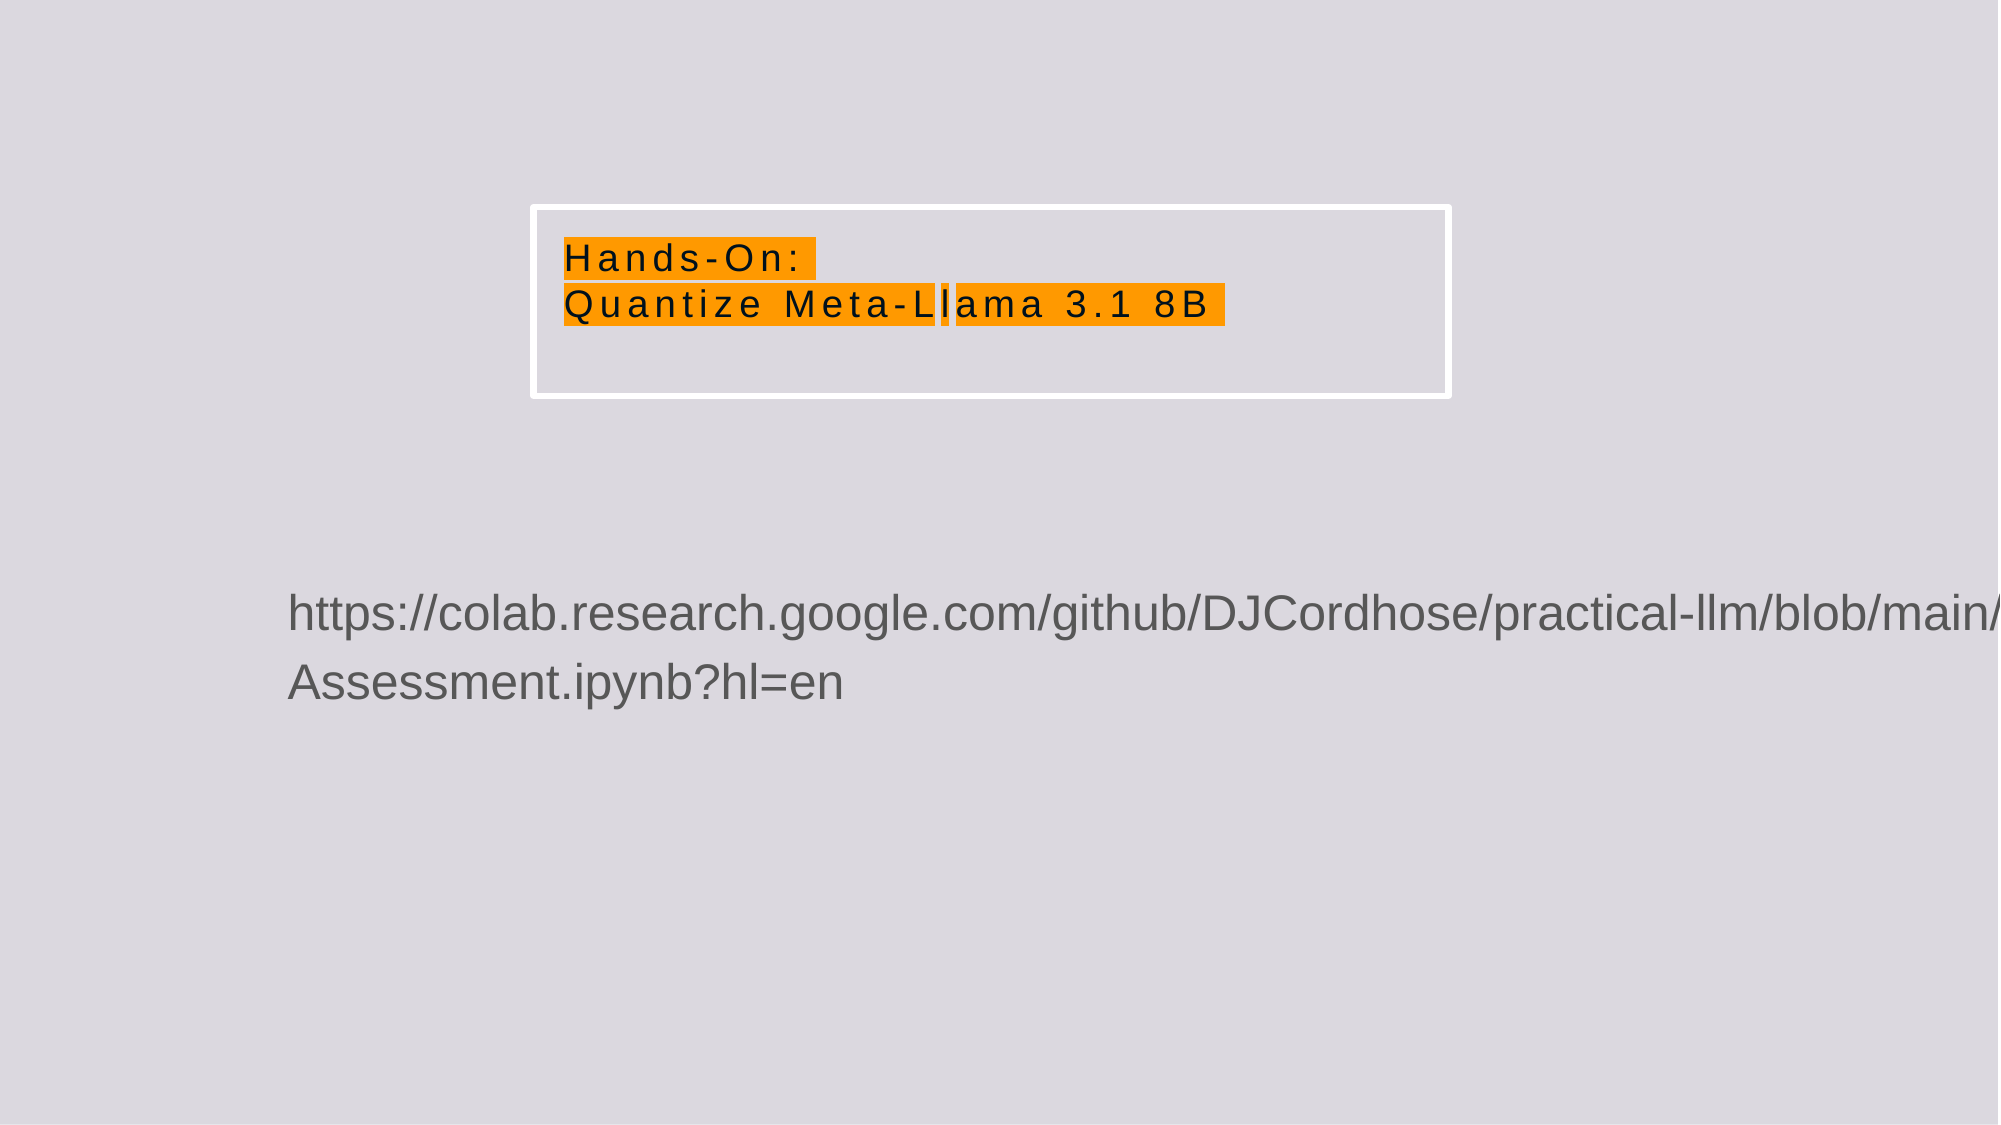

# Hands-On: Quantize Meta-Llama 3.1 8B
https://colab.research.google.com/github/DJCordhose/practical-llm/blob/main/Assessment.ipynb?hl=en